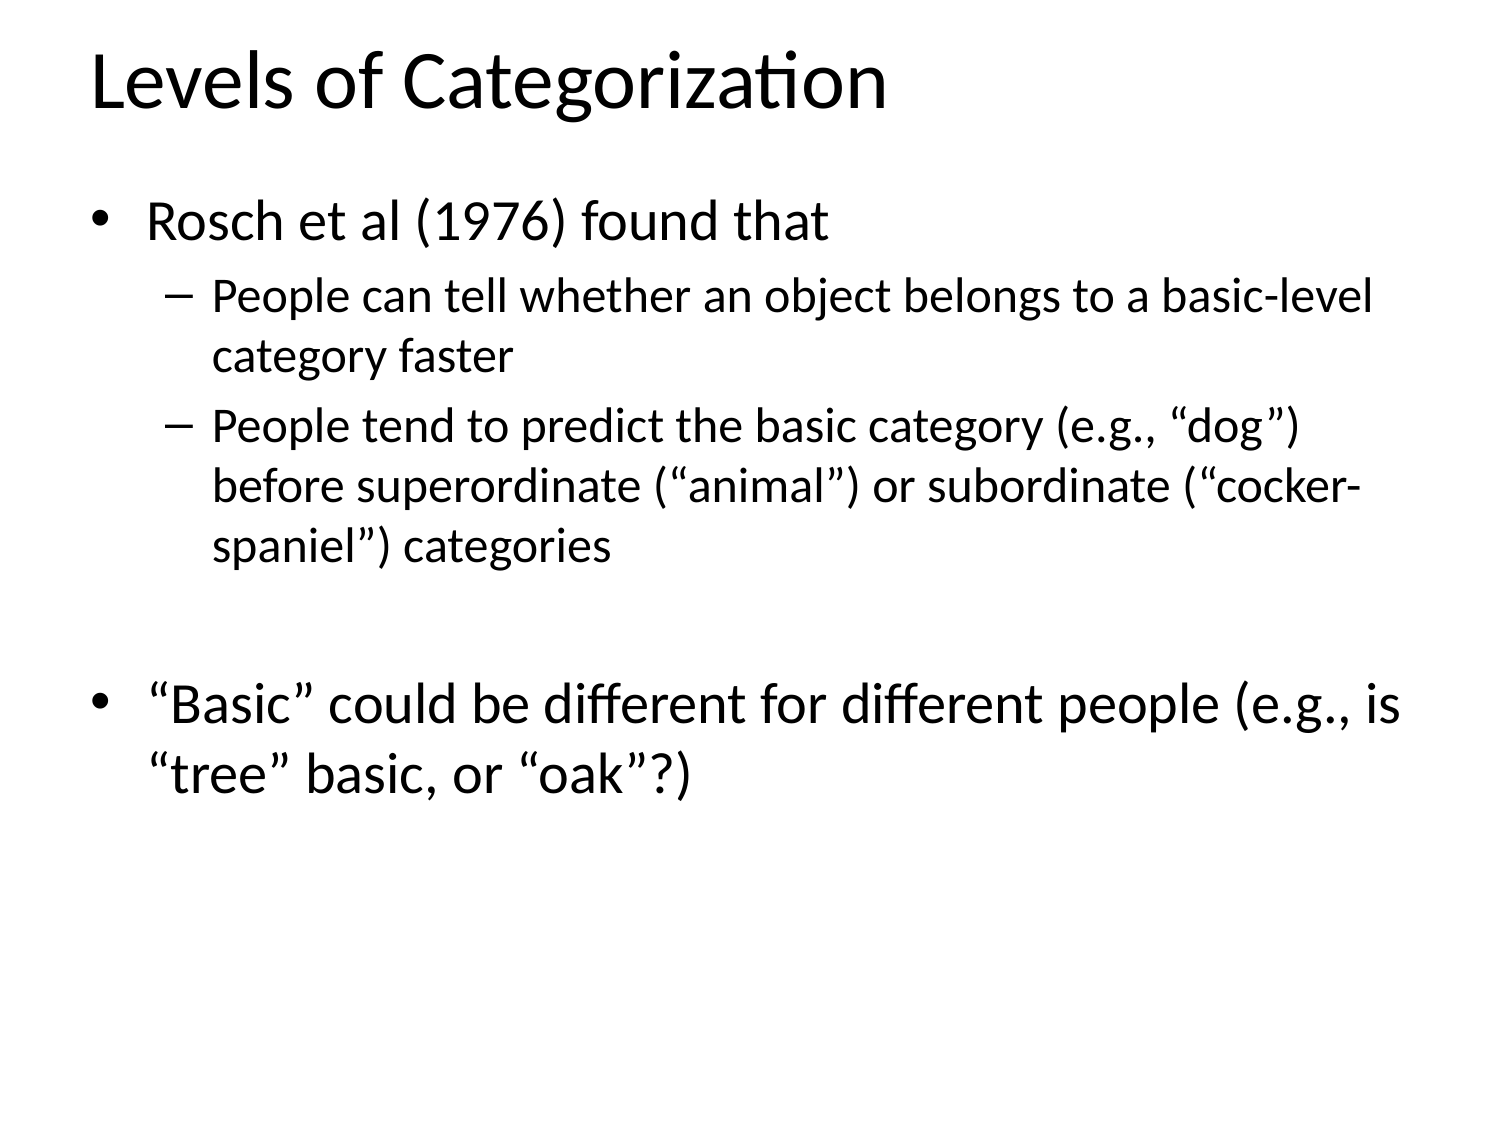

# Levels of Categorization
Rosch et al (1976) found that
People can tell whether an object belongs to a basic-level category faster
People tend to predict the basic category (e.g., “dog”) before superordinate (“animal”) or subordinate (“cocker-spaniel”) categories

“Basic” could be different for different people (e.g., is “tree” basic, or “oak”?)